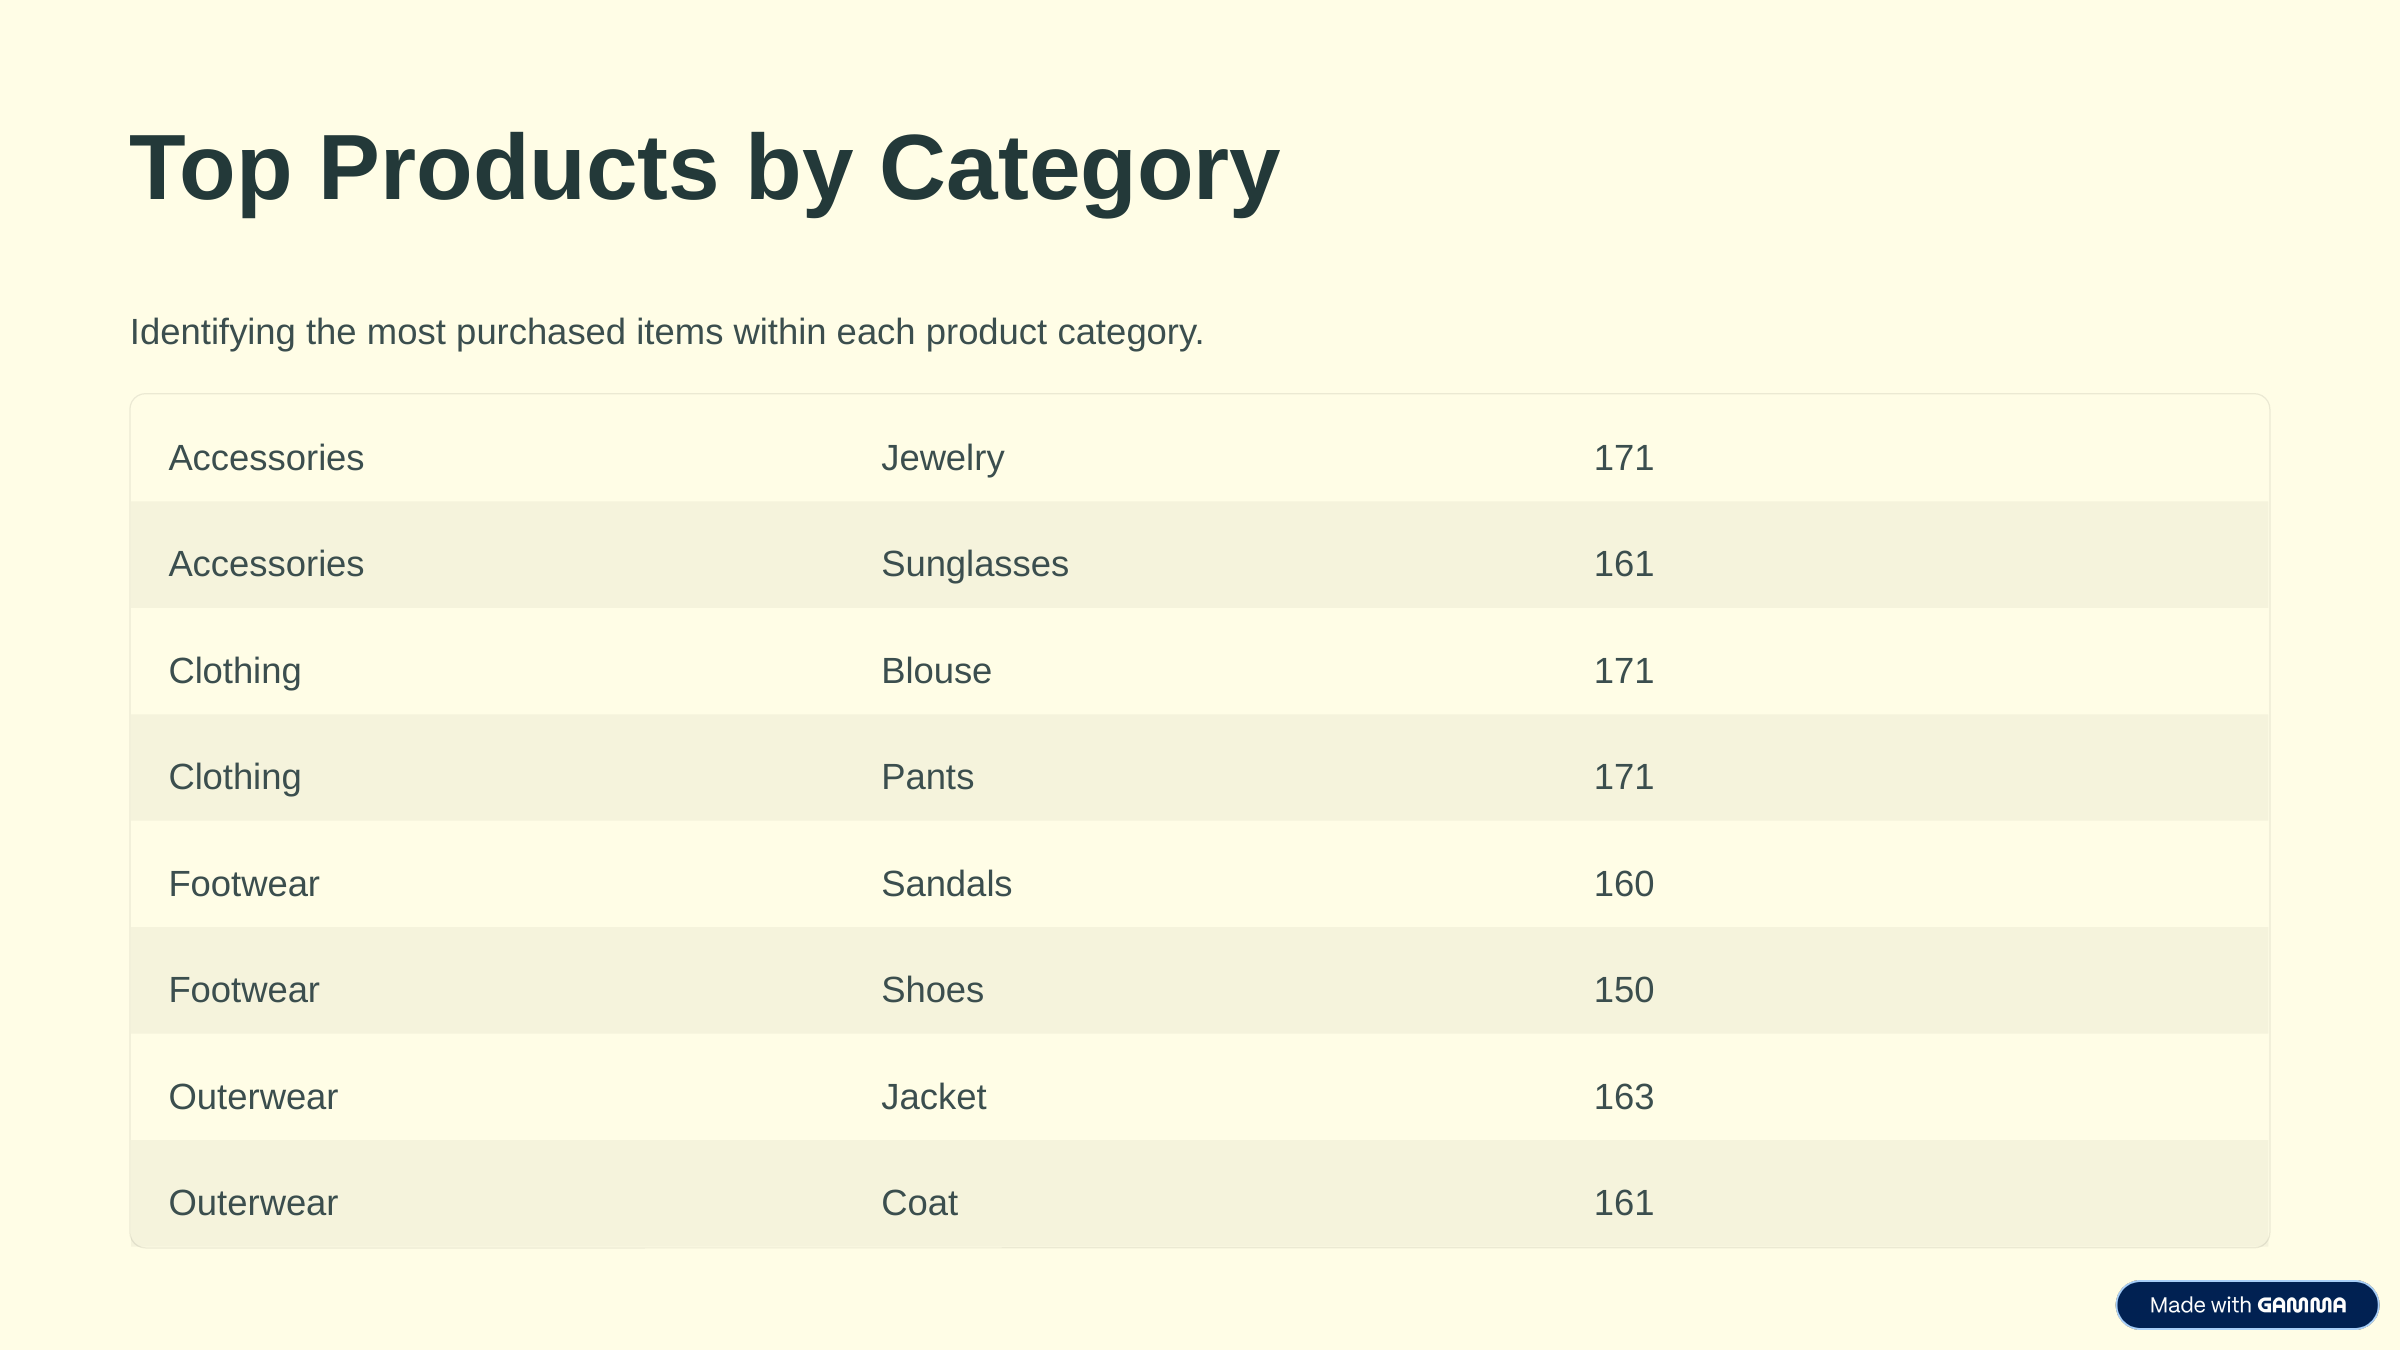

Top Products by Category
Identifying the most purchased items within each product category.

Accessories
Jewelry
171

Accessories
Sunglasses
161

Clothing
Blouse
171

Clothing
Pants
171

Footwear
Sandals
160

Footwear
Shoes
150

Outerwear
Jacket
163

Outerwear
Coat
161